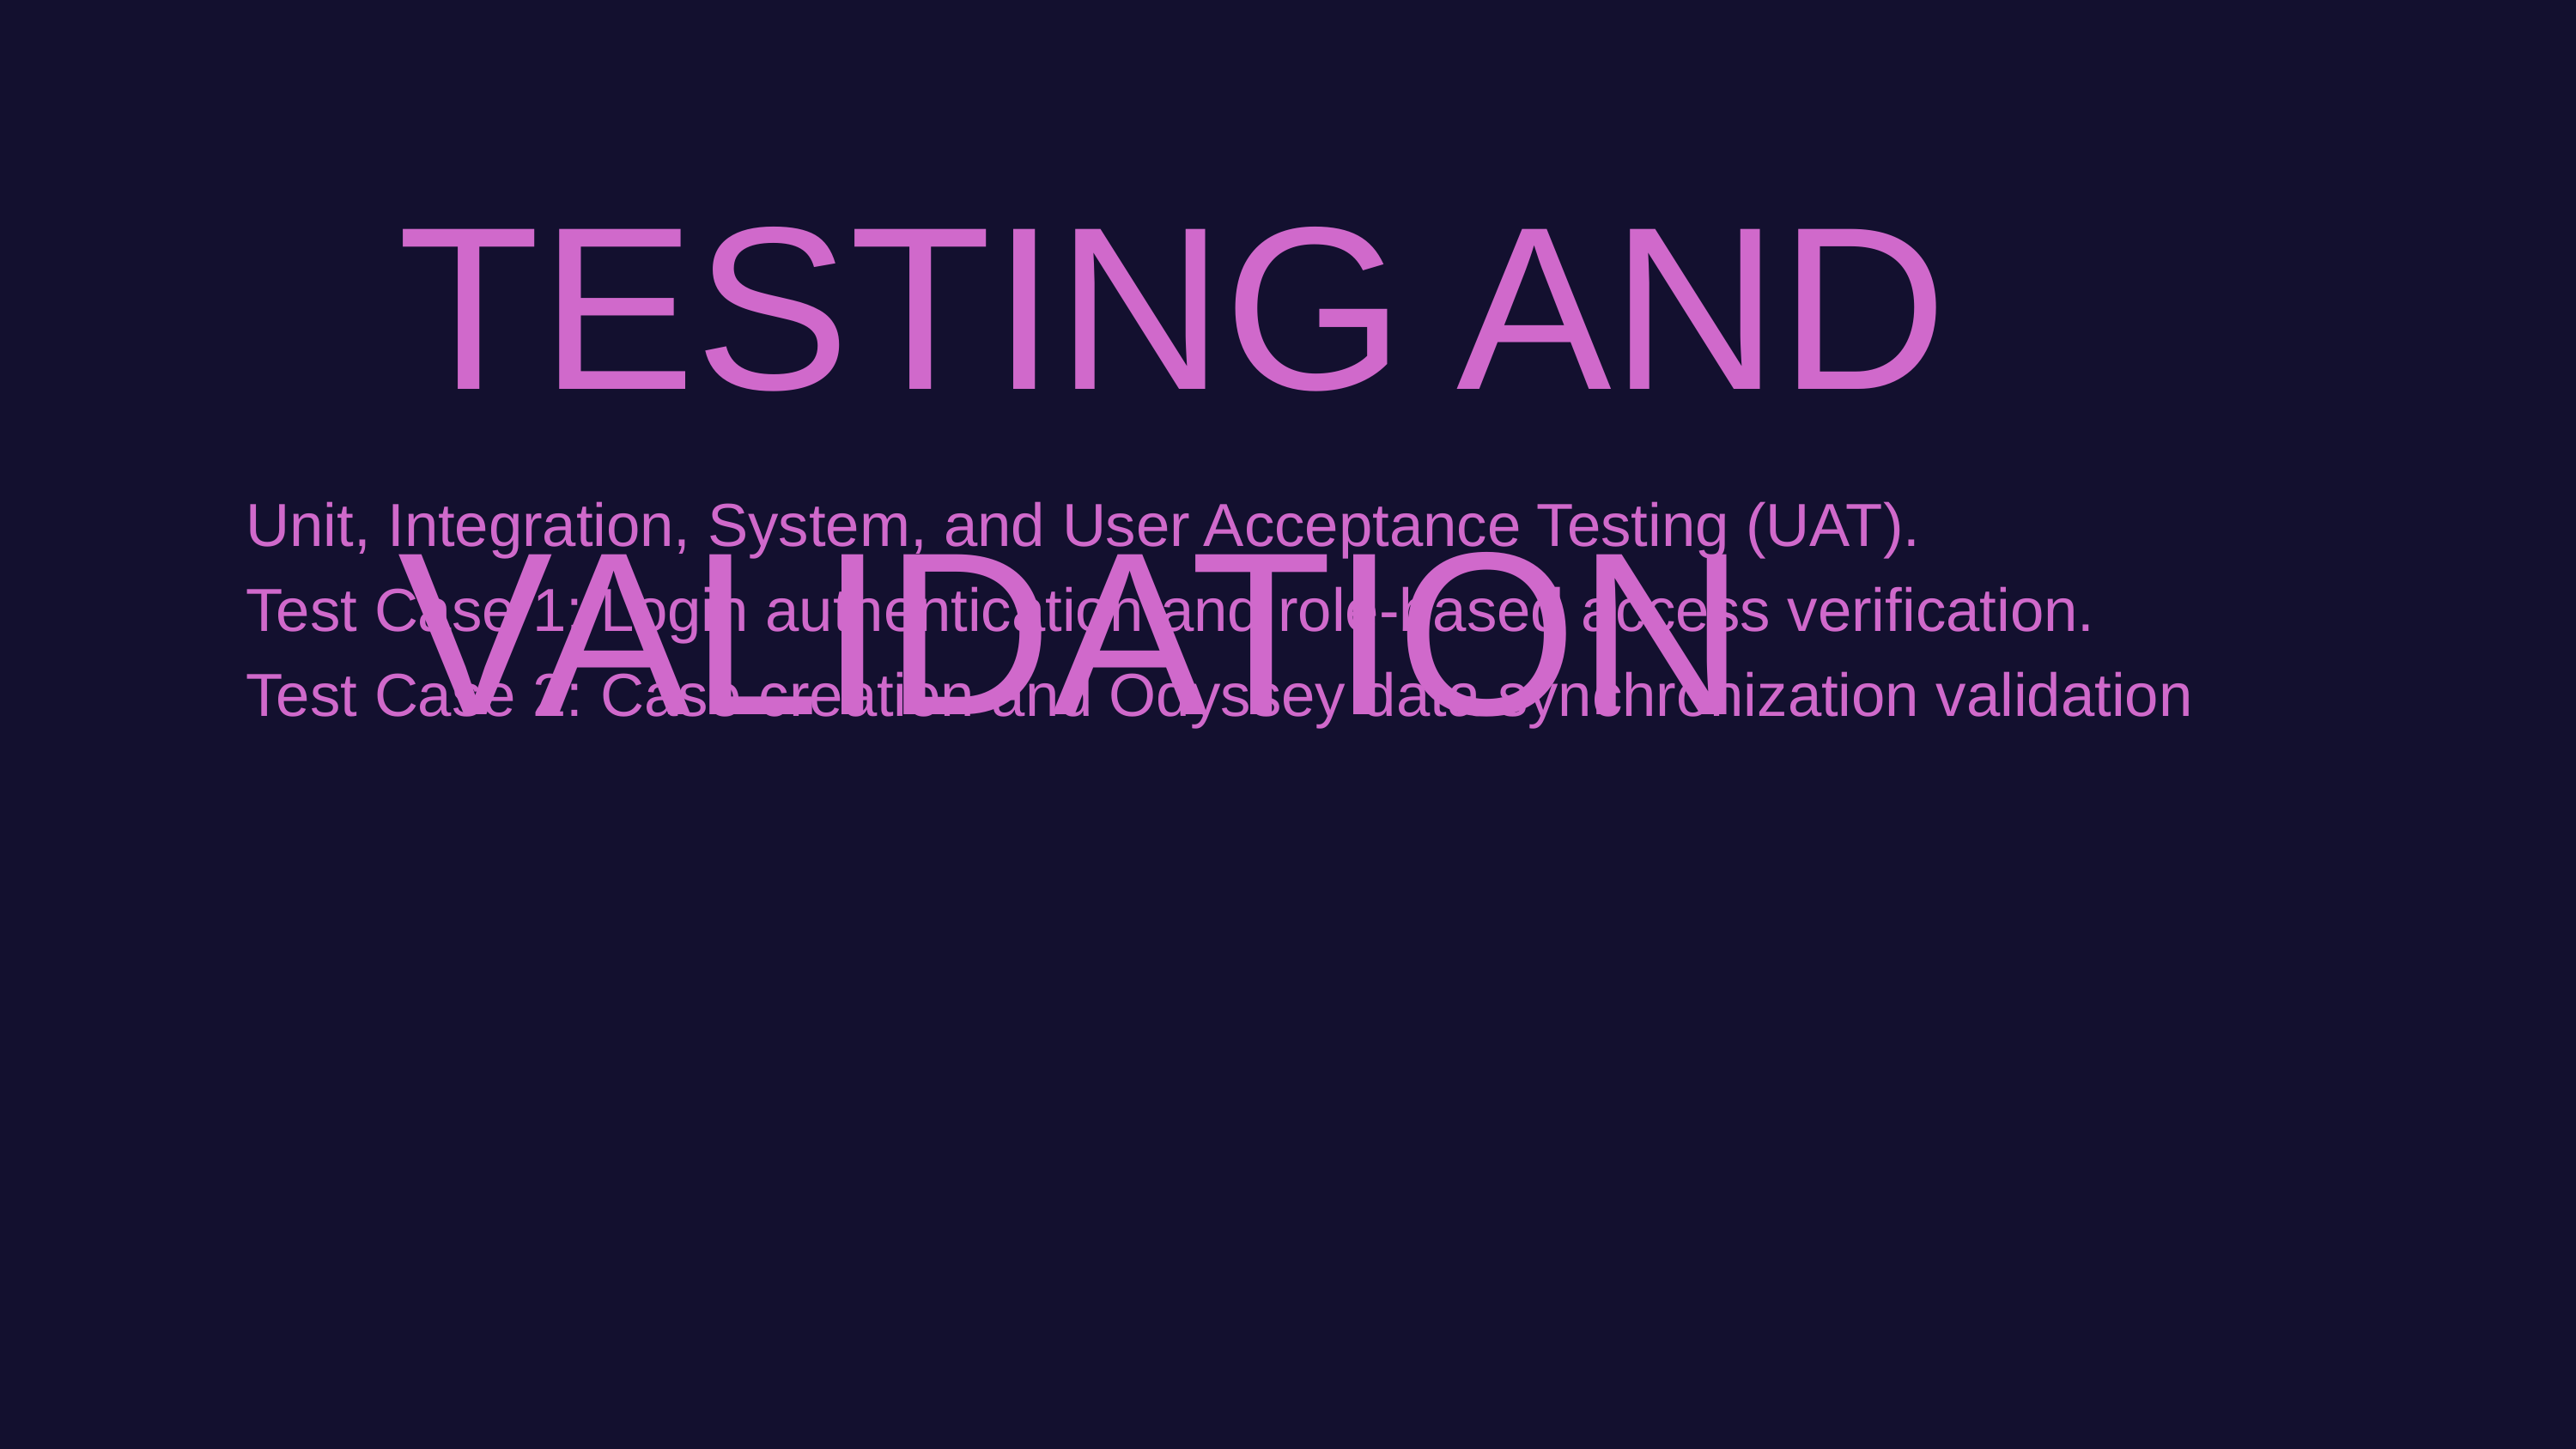

TESTING AND VALIDATION
Unit, Integration, System, and User Acceptance Testing (UAT).
Test Case 1: Login authentication and role-based access verification.
Test Case 2: Case creation and Odyssey data synchronization validation